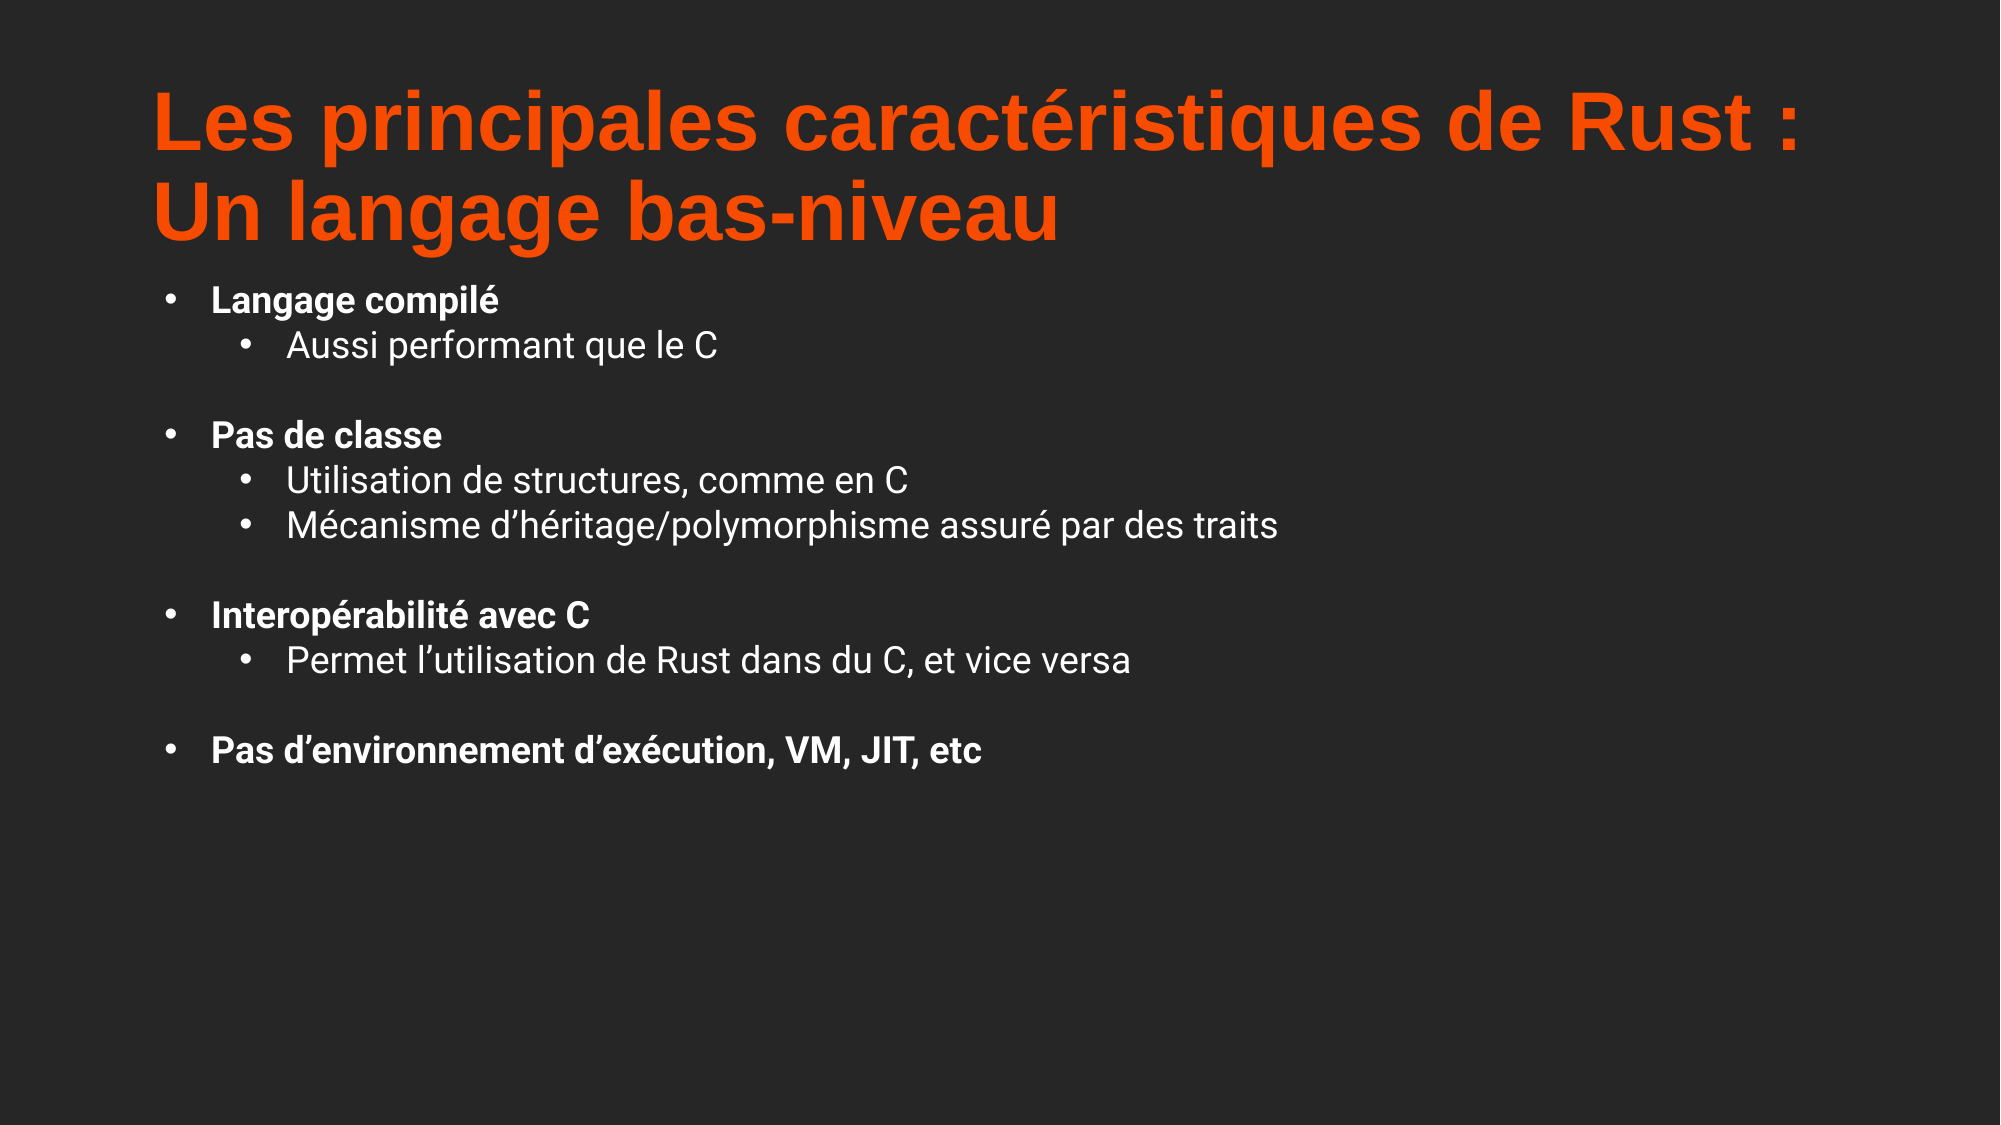

# Les principales caractéristiques de Rust : Un langage bas-niveau
Langage compilé
Aussi performant que le C

Pas de classe
Utilisation de structures, comme en C
Mécanisme d’héritage/polymorphisme assuré par des traits

Interopérabilité avec C
Permet l’utilisation de Rust dans du C, et vice versa

Pas d’environnement d’exécution, VM, JIT, etc